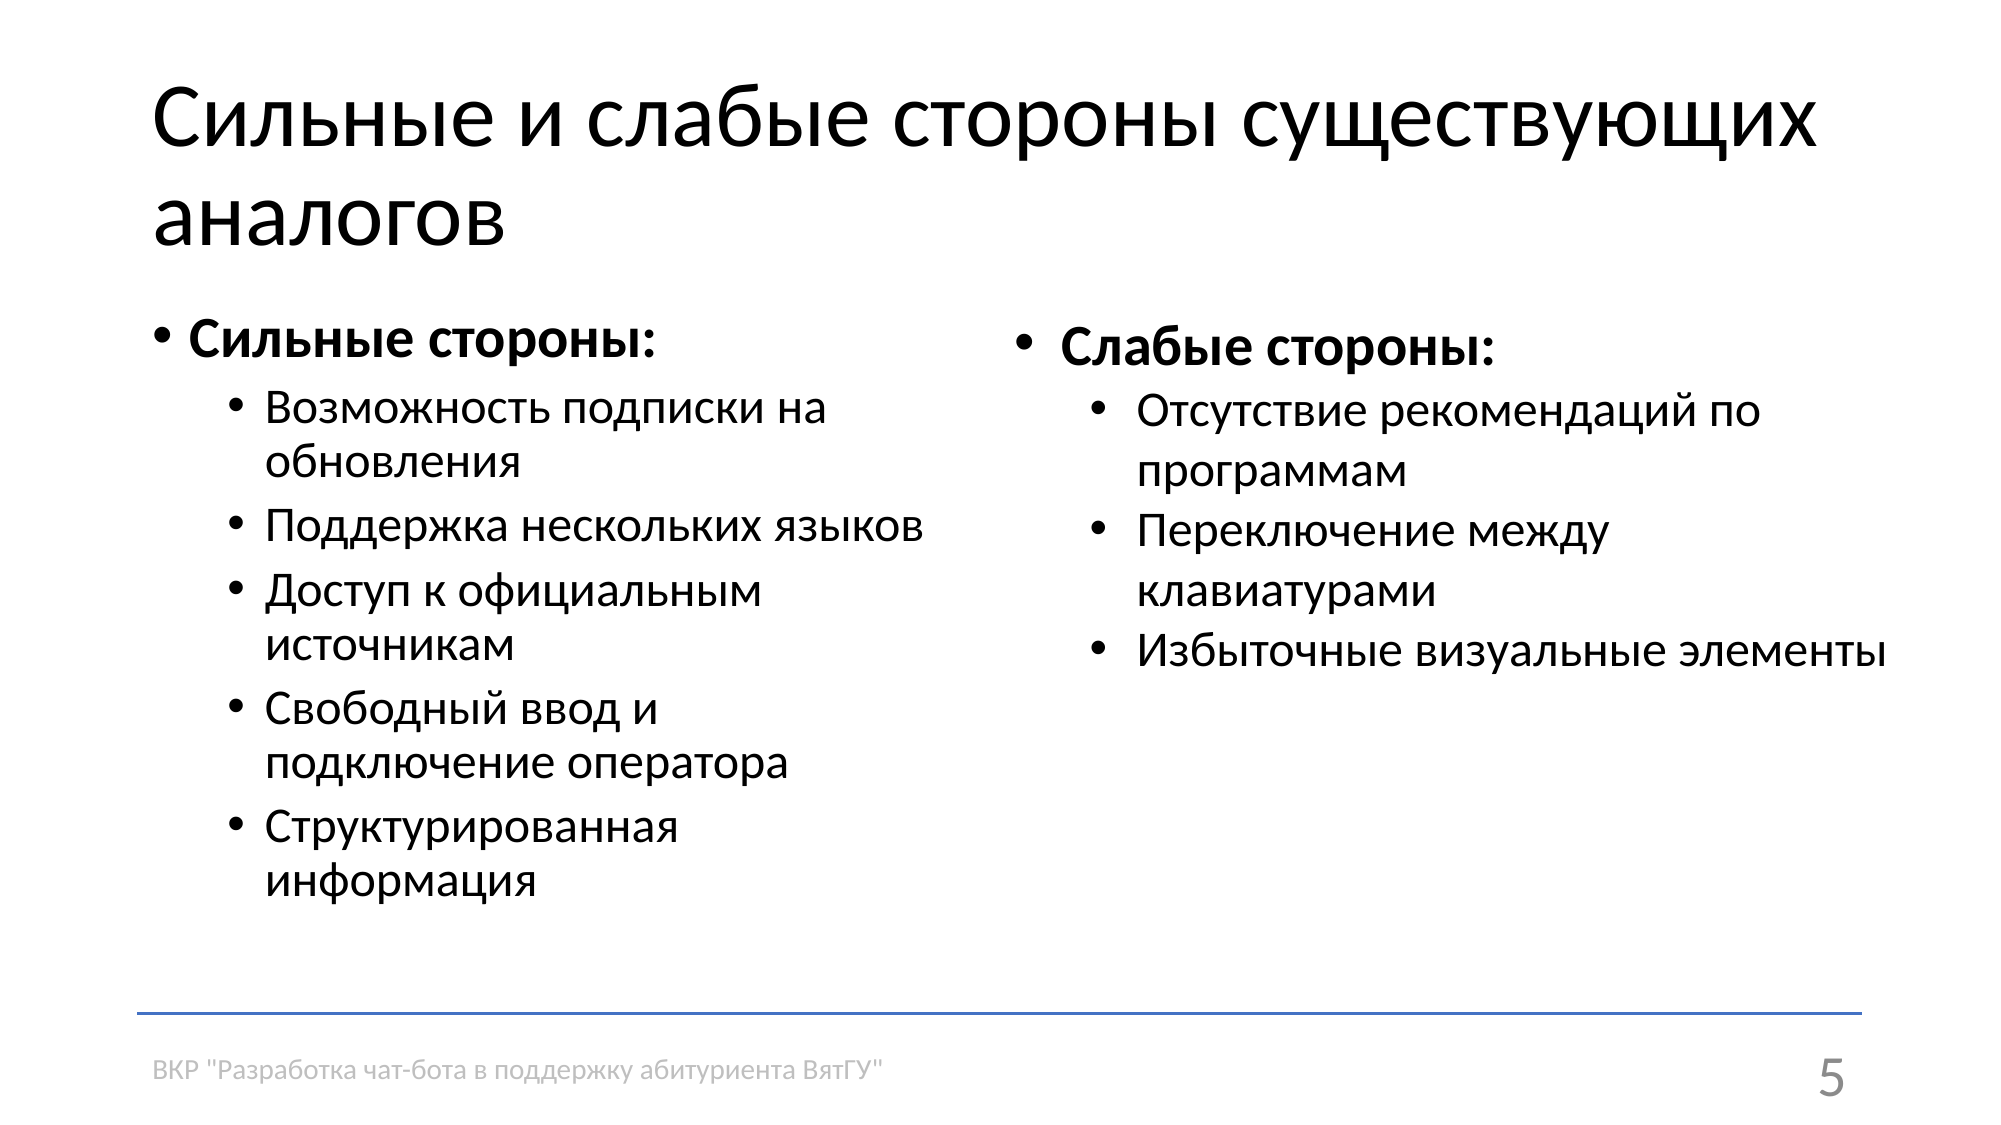

# Сильные и слабые стороны существующих аналогов
Сильные стороны:
Возможность подписки на обновления
Поддержка нескольких языков
Доступ к официальным источникам
Свободный ввод и подключение оператора
Структурированная информация

Слабые стороны:
Отсутствие рекомендаций по программам
Переключение между клавиатурами
Избыточные визуальные элементы

ВКР "Разработка чат-бота в поддержку абитуриента ВятГУ"
5